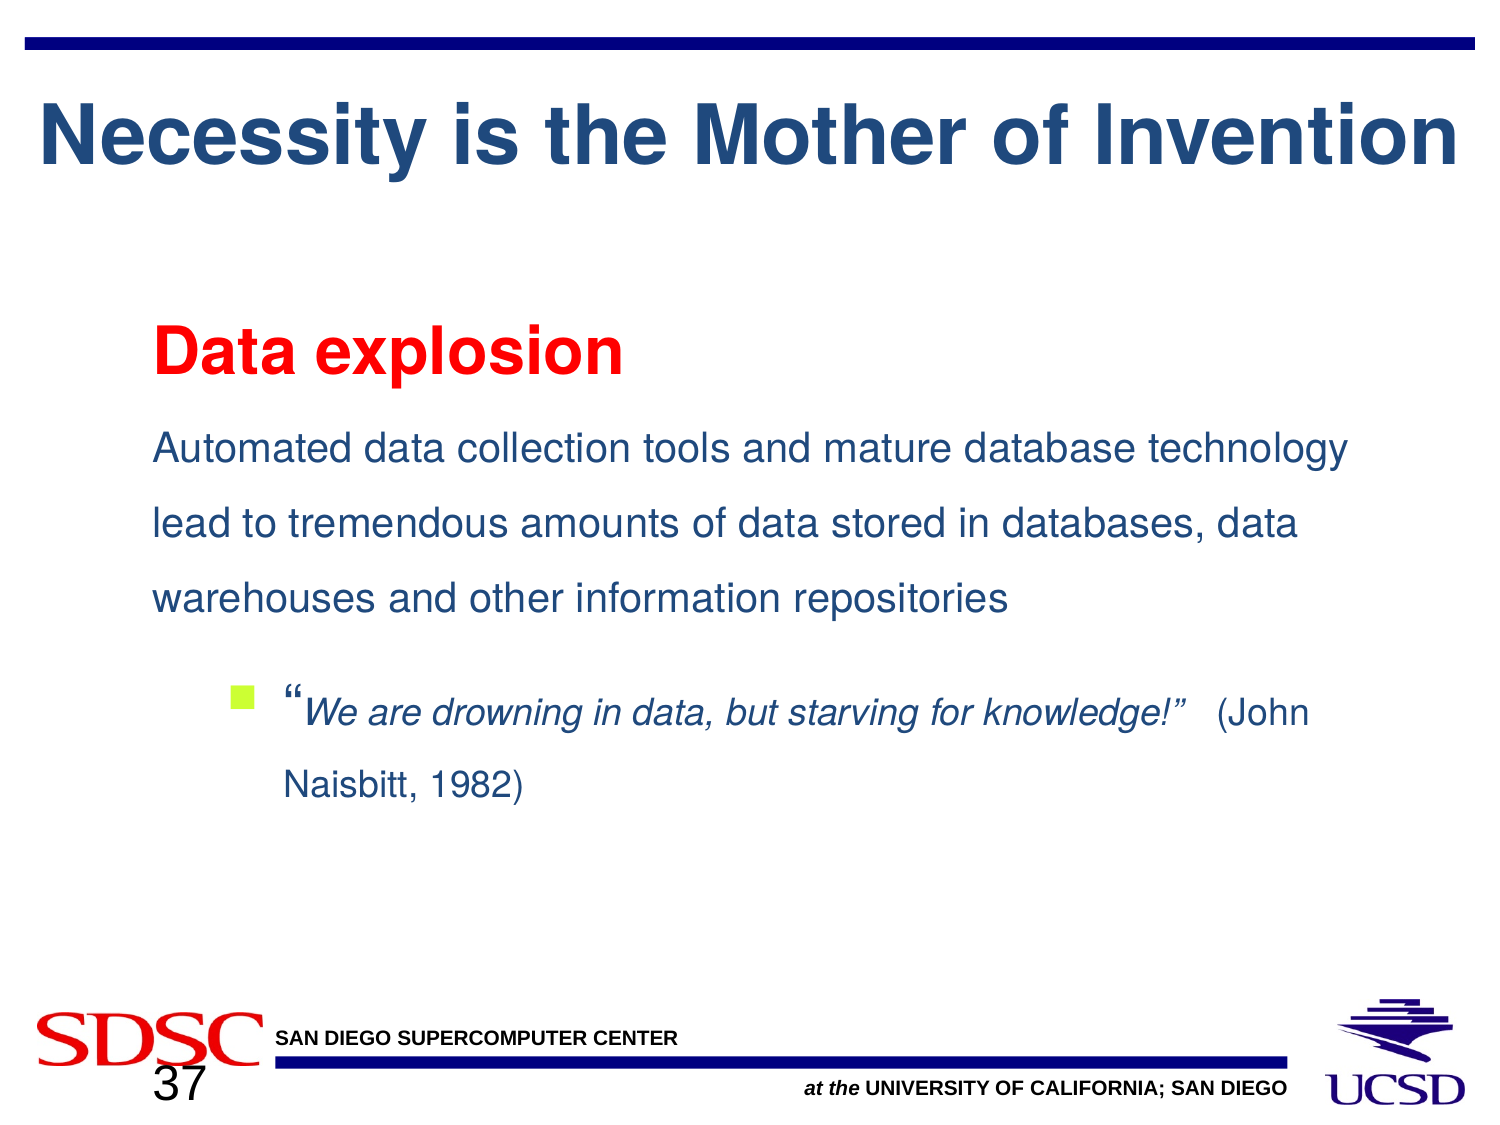

Necessity is the Mother of Invention
Data explosion
Automated data collection tools and mature database technology lead to tremendous amounts of data stored in databases, data warehouses and other information repositories
“We are drowning in data, but starving for knowledge!”  (John Naisbitt, 1982)
37